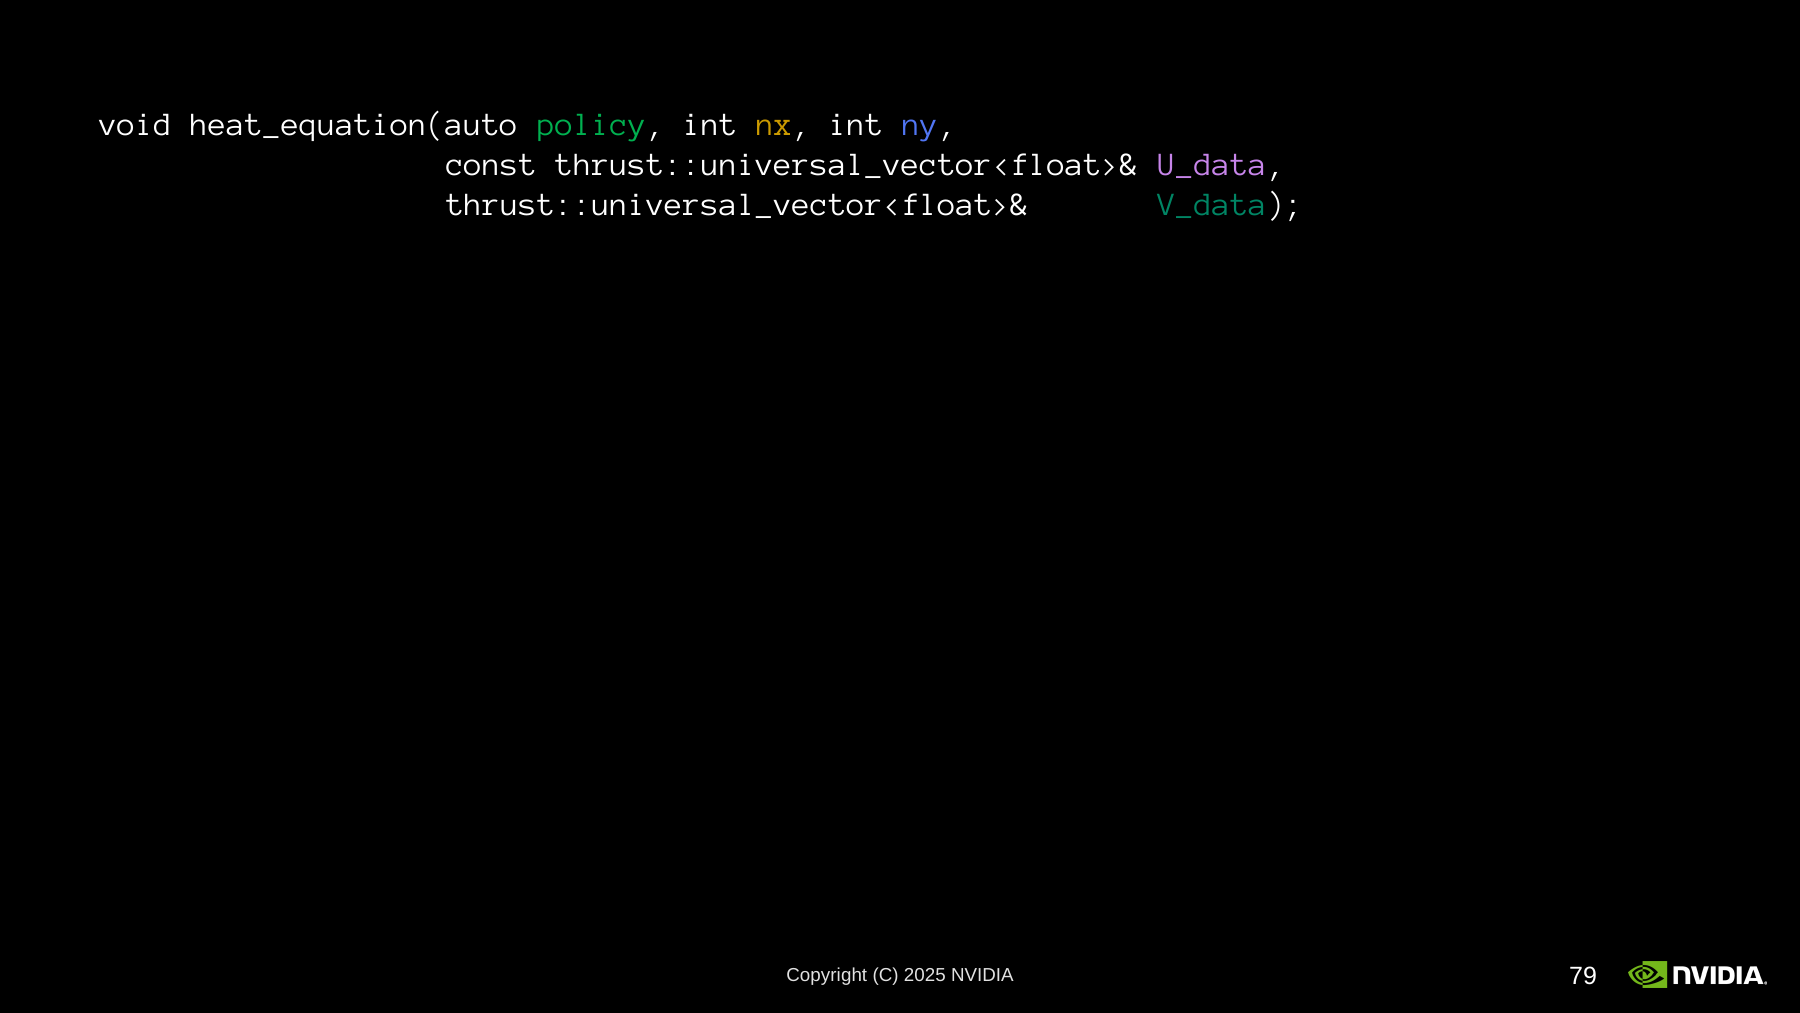

void heat_equation(auto policy, int nx, int ny,
                   const thrust::universal_vector<float>& U_data,
                   thrust::universal_vector<float>&       V_data);
Copyright (C) 2025 NVIDIA
79